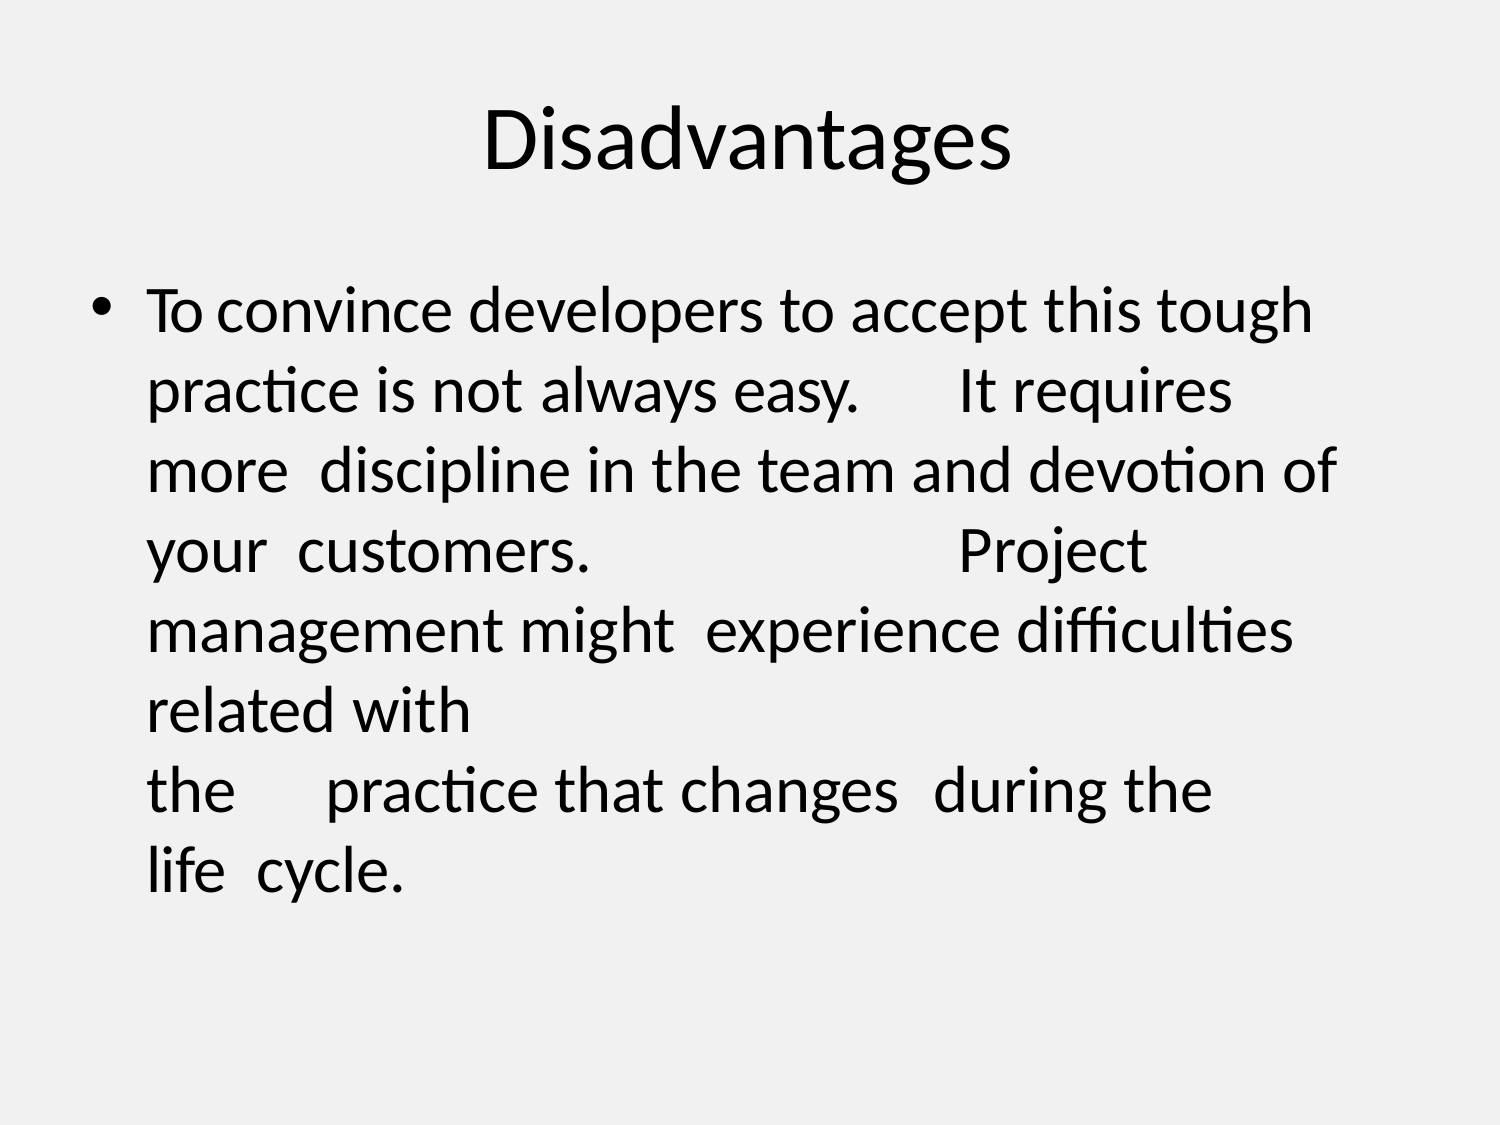

# Disadvantages
To convince developers to accept this tough  practice is not always easy.	It requires more  discipline in the team and devotion of your  customers.	Project management might  experience difficulties related with
the	practice that changes	during the life  cycle.